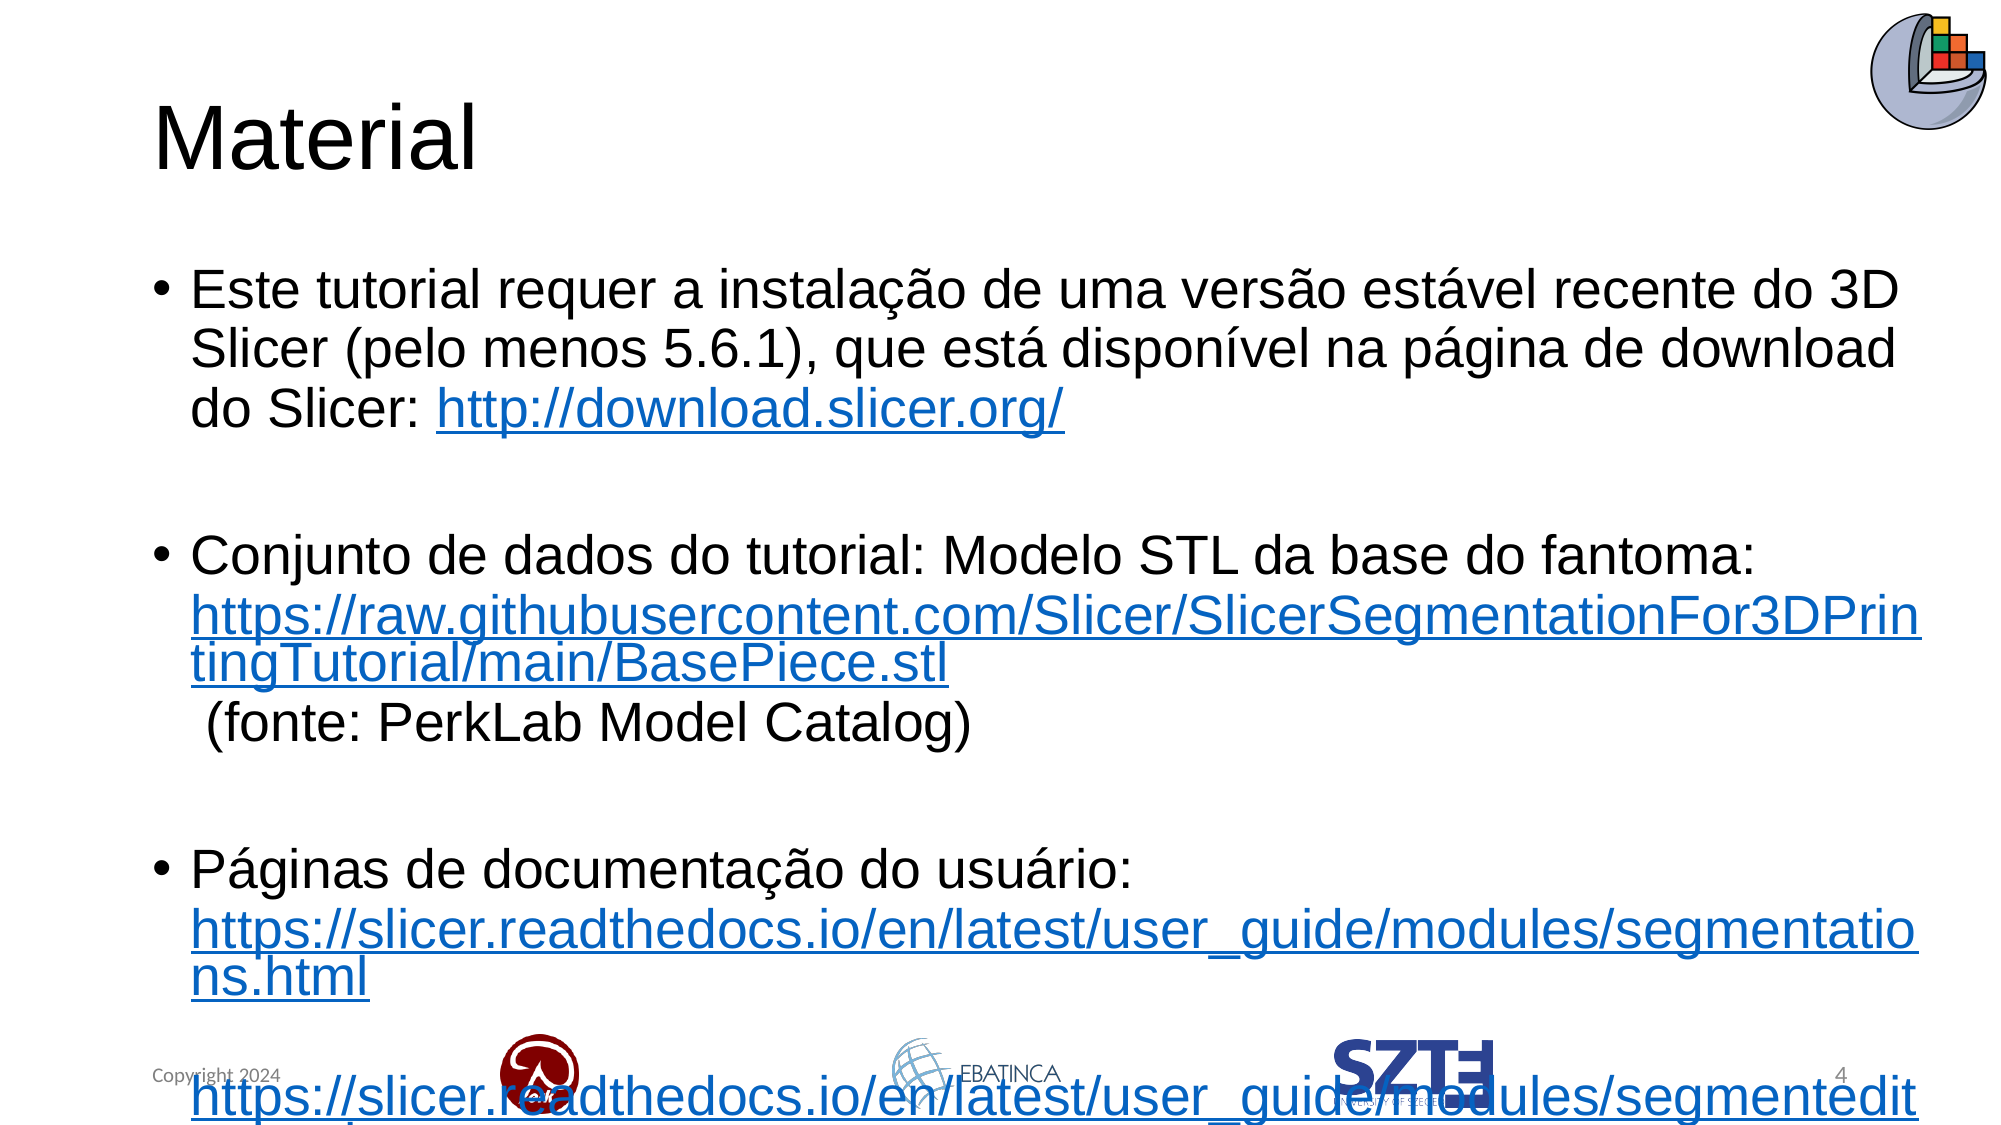

# Material

Este tutorial requer a instalação de uma versão estável recente do 3D Slicer (pelo menos 5.6.1), que está disponível na página de download do Slicer: http://download.slicer.org/

Conjunto de dados do tutorial: Modelo STL da base do fantoma: https://raw.githubusercontent.com/Slicer/SlicerSegmentationFor3DPrintingTutorial/main/BasePiece.stl (fonte: PerkLab Model Catalog)

Páginas de documentação do usuário: https://slicer.readthedocs.io/en/latest/user_guide/modules/segmentations.html https://slicer.readthedocs.io/en/latest/user_guide/modules/segmenteditor.html

4